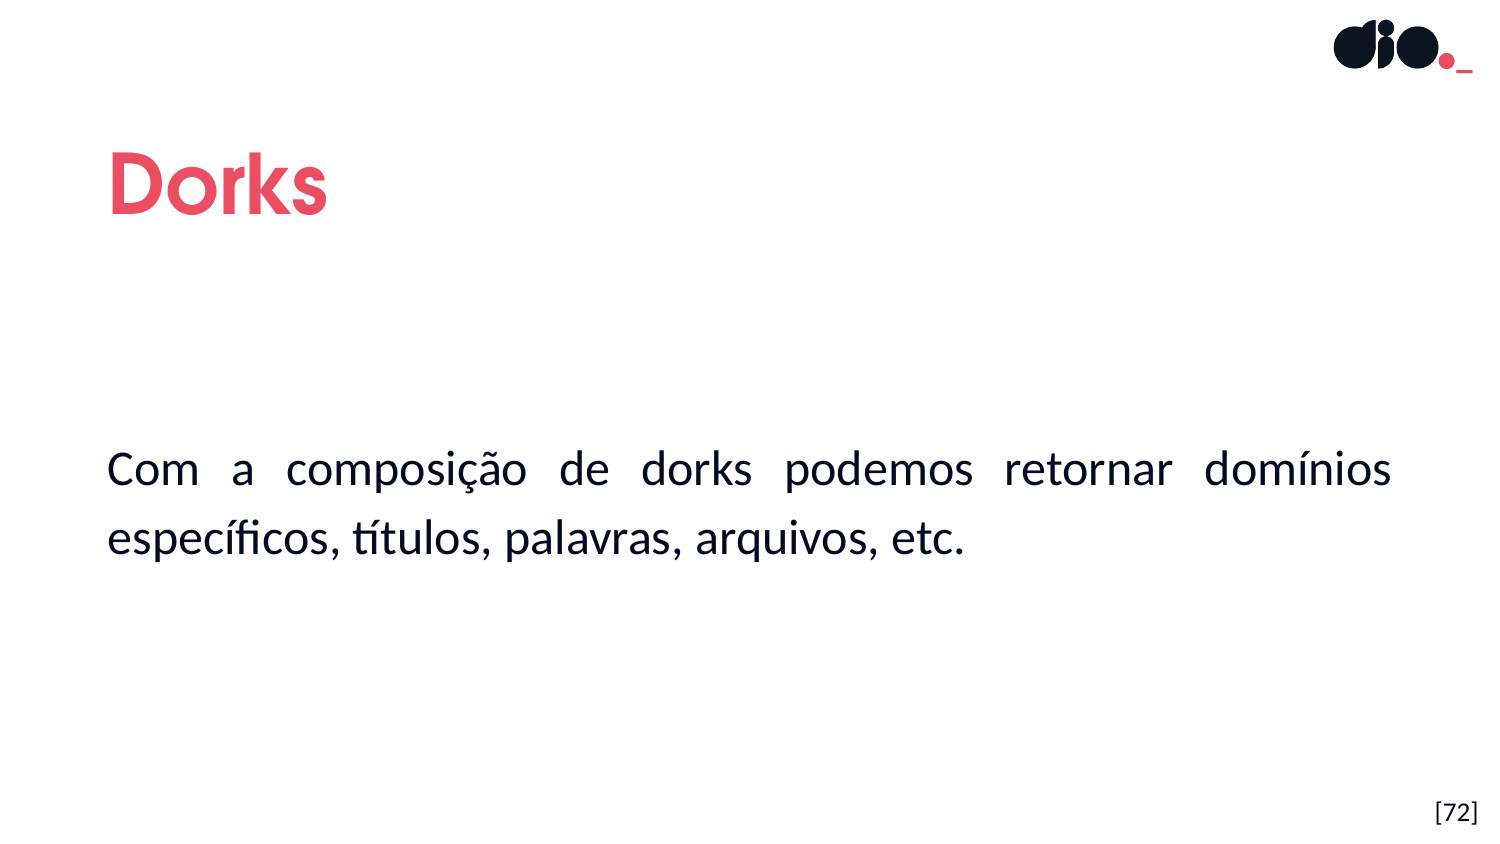

Dorks
Com a composição de dorks podemos retornar domínios específicos, títulos, palavras, arquivos, etc.
[72]